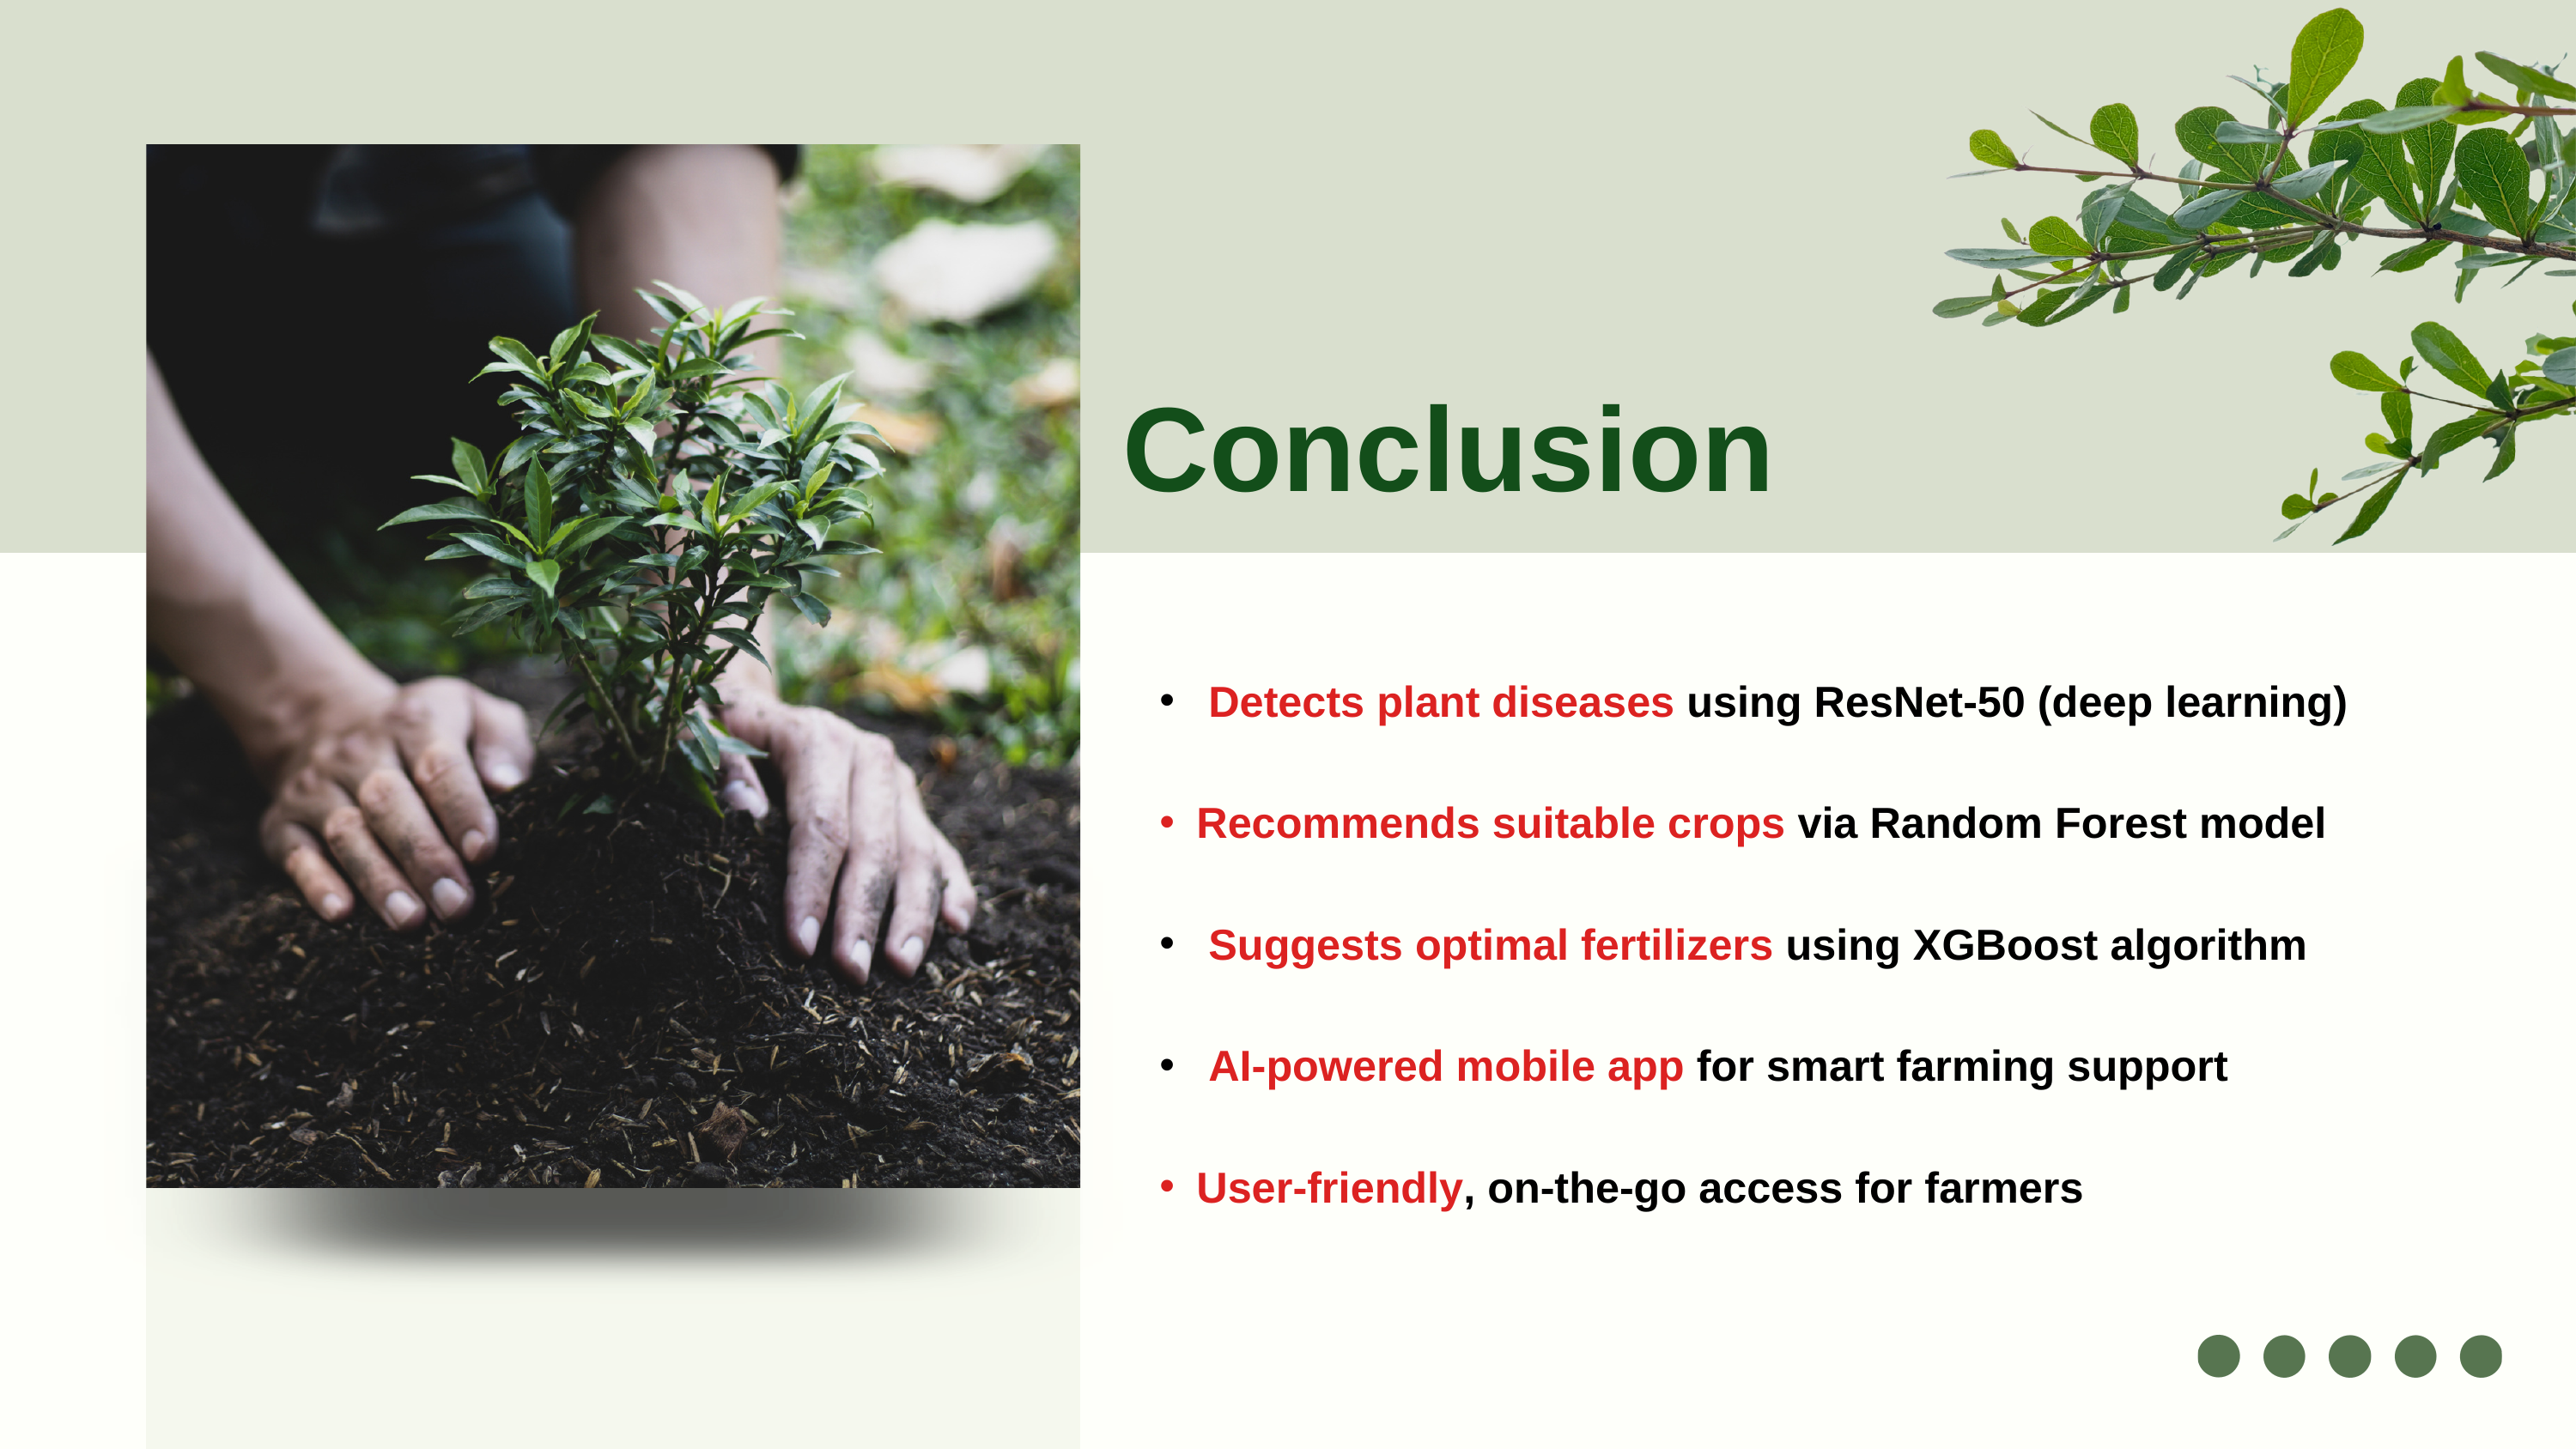

Conclusion

 Detects plant diseases using ResNet-50 (deep learning)

Recommends suitable crops via Random Forest model

 Suggests optimal fertilizers using XGBoost algorithm

 AI-powered mobile app for smart farming support

User-friendly, on-the-go access for farmers